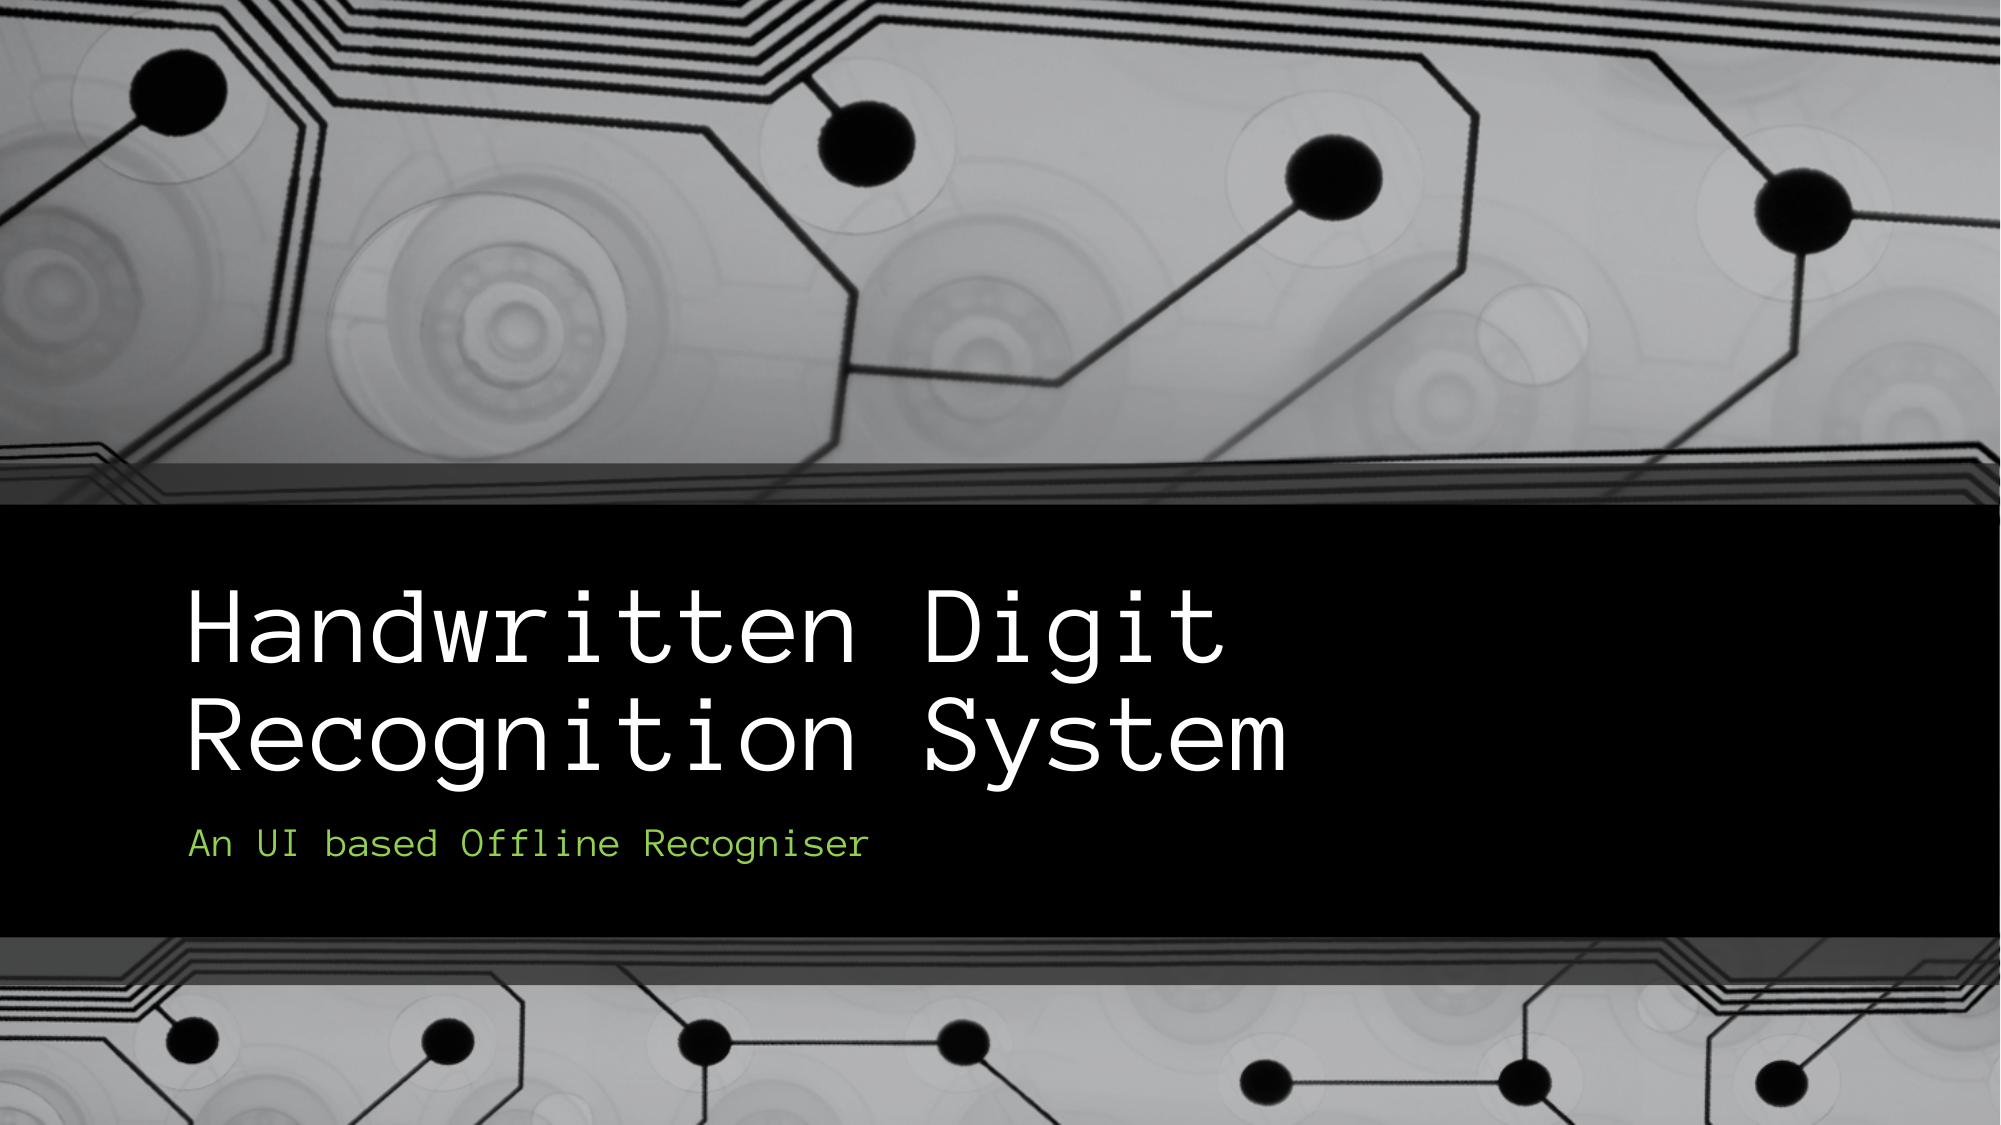

# Handwritten Digit Recognition System
An UI based Offline Recogniser